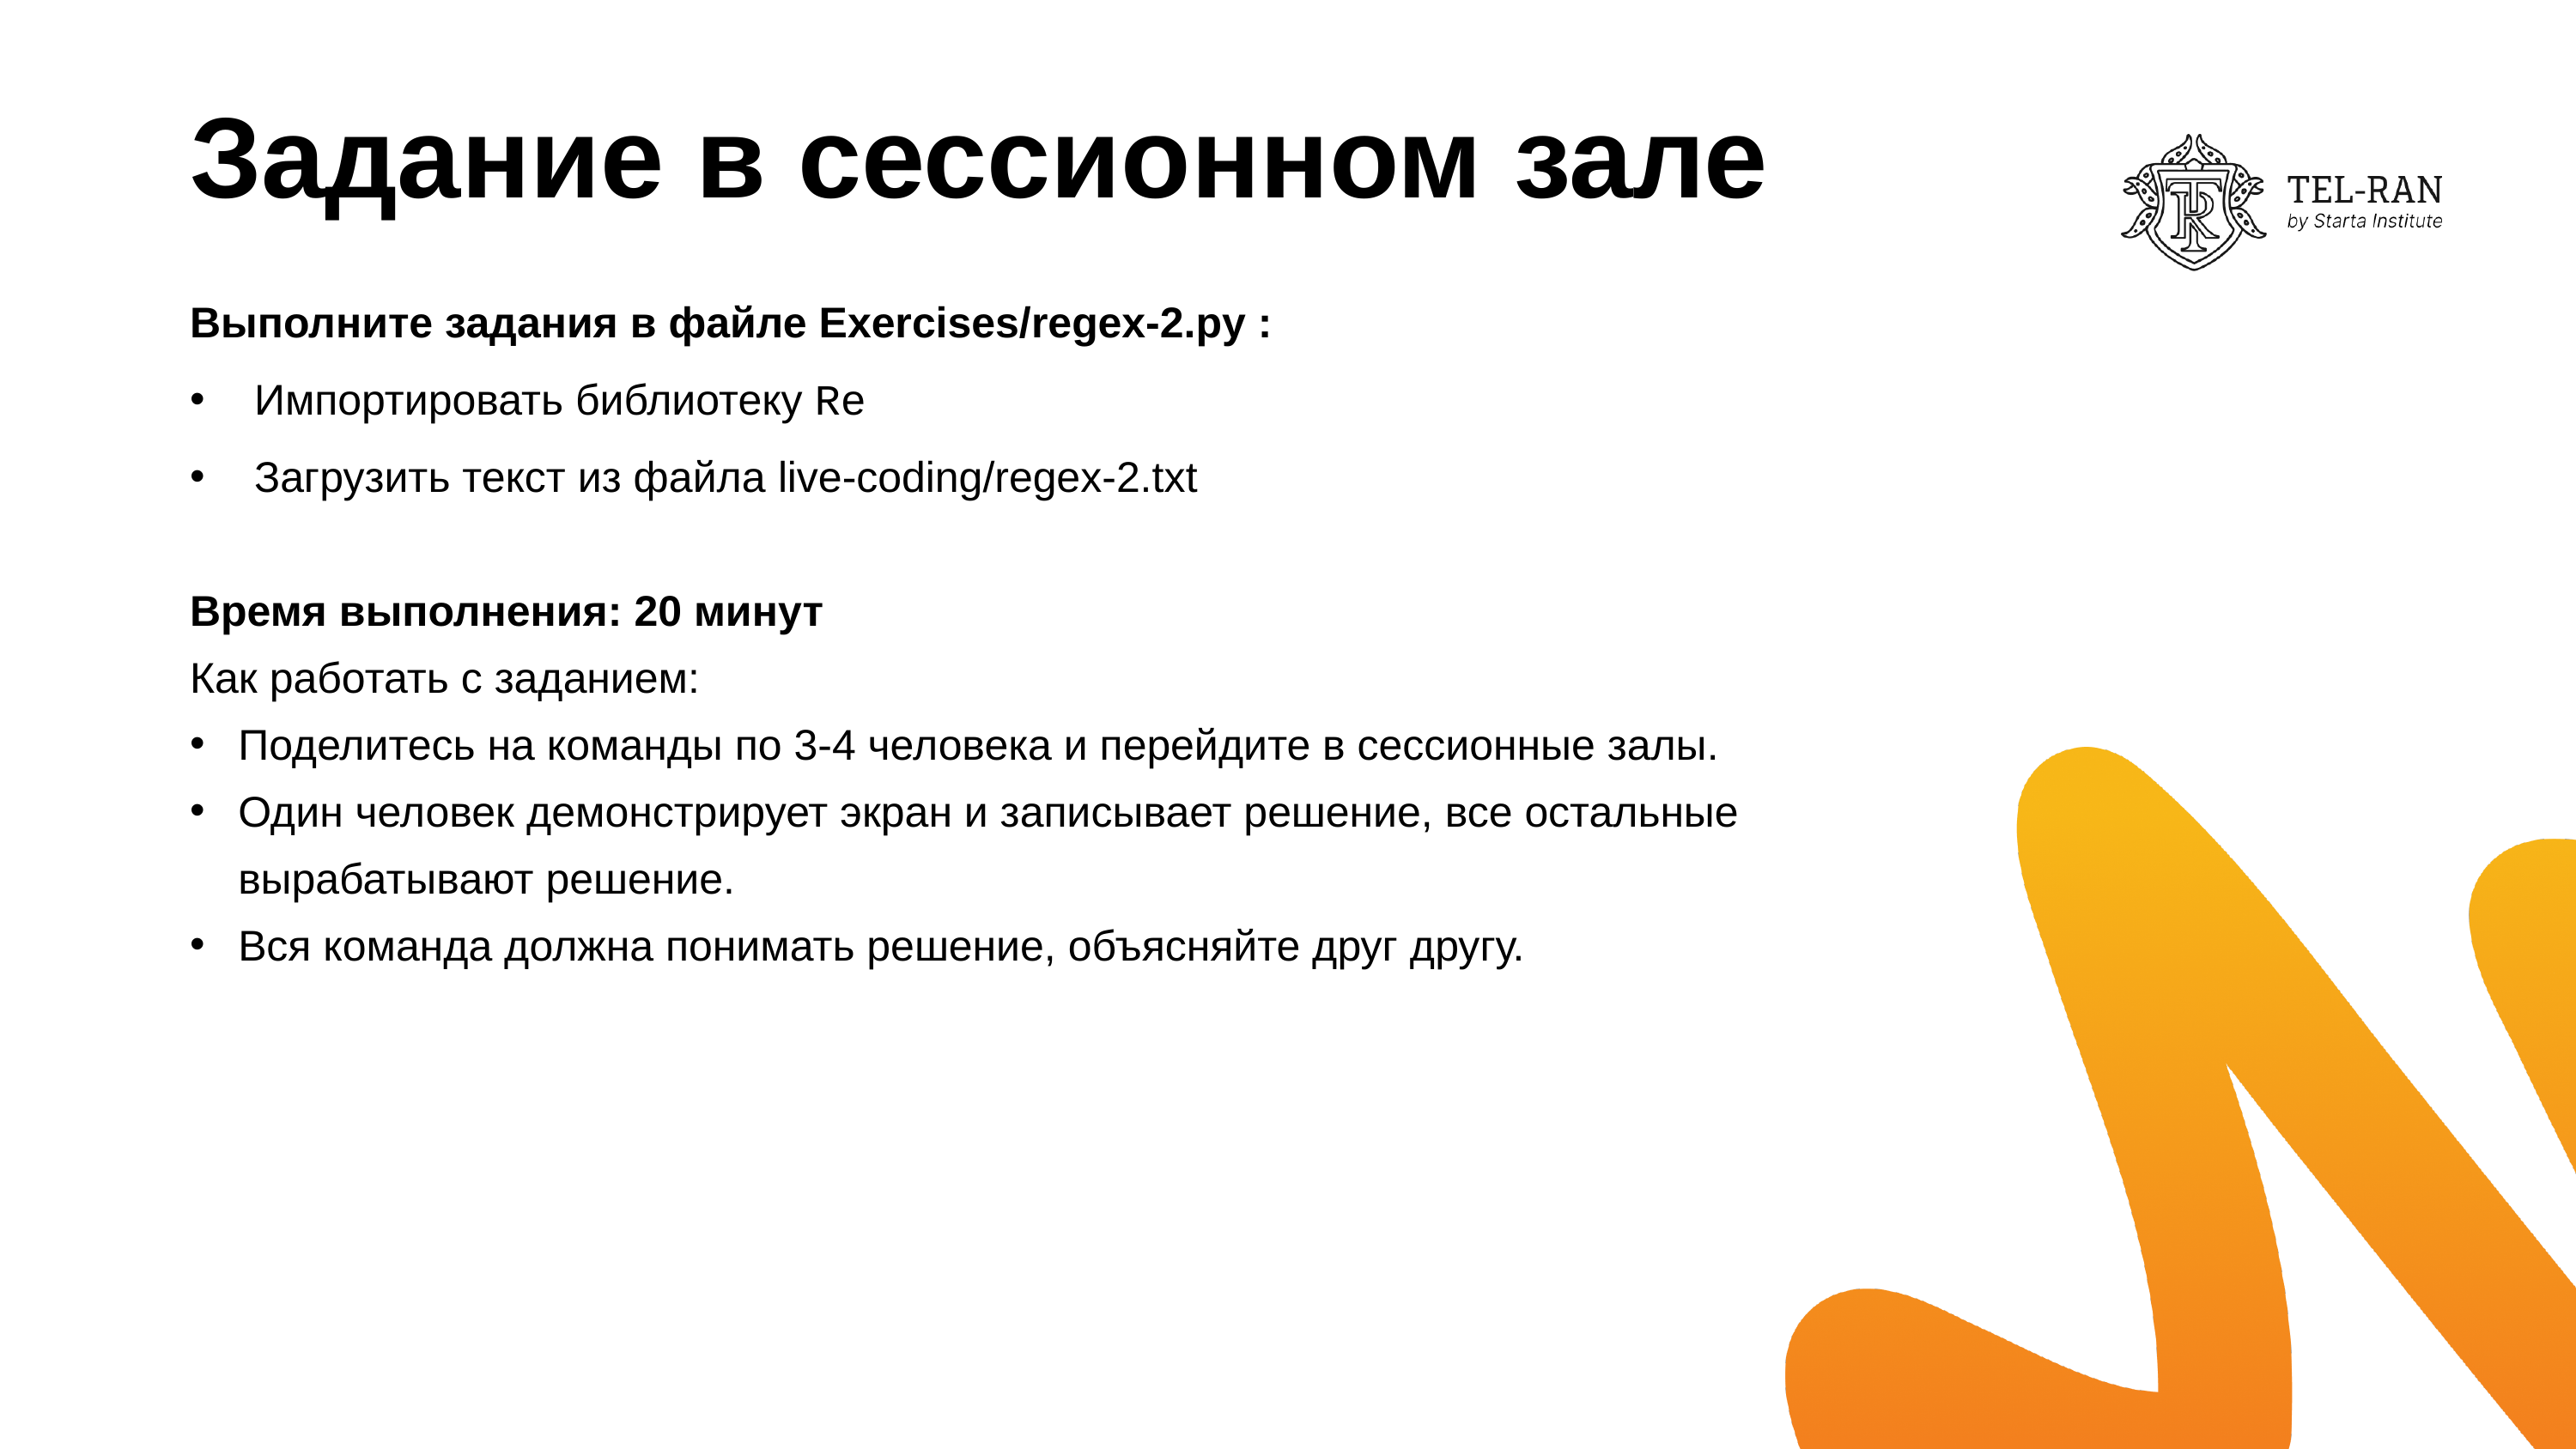

# Задание в сессионном зале
Выполните задания в файле Exercises/regex-2.py :
Импортировать библиотеку Re
Загрузить текст из файла live-coding/regex-2.txt

Время выполнения: 20 минут
Как работать с заданием:
Поделитесь на команды по 3-4 человека и перейдите в сессионные залы.
Один человек демонстрирует экран и записывает решение, все остальные вырабатывают решение.
Вся команда должна понимать решение, объясняйте друг другу.